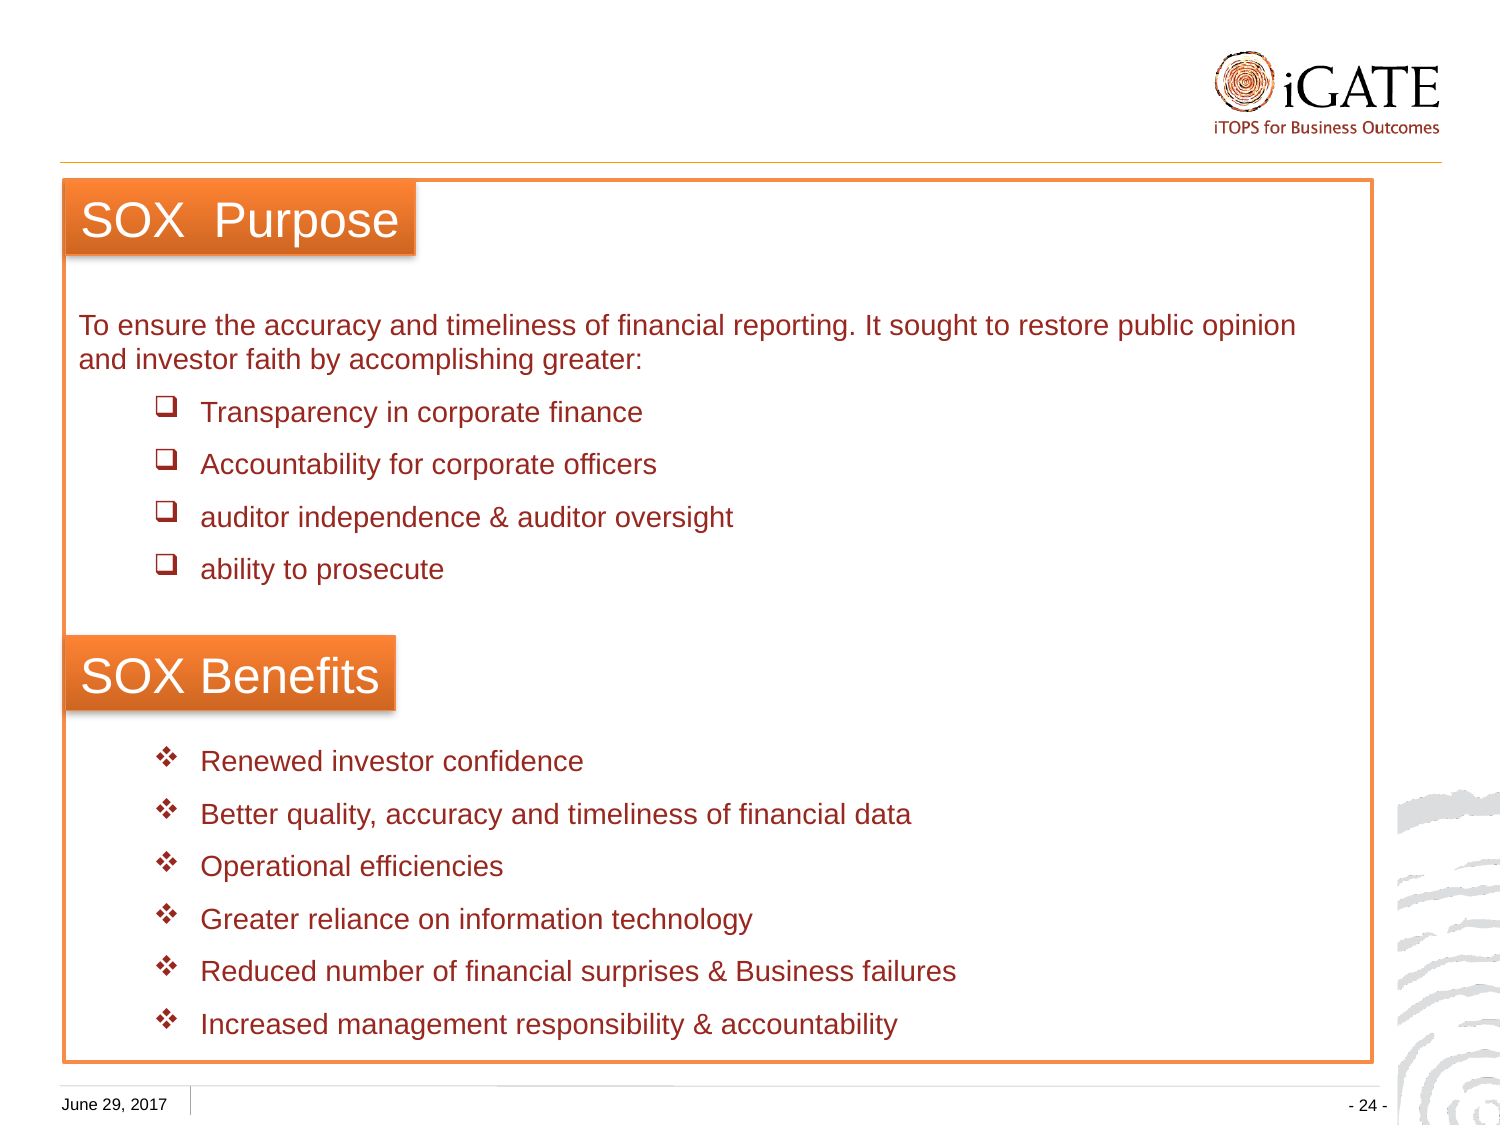

SOX  Purpose

To ensure the accuracy and timeliness of financial reporting. It sought to restore public opinion and investor faith by accomplishing greater:
Transparency in corporate finance
Accountability for corporate officers
auditor independence & auditor oversight
ability to prosecute

Renewed investor confidence
Better quality, accuracy and timeliness of financial data
Operational efficiencies
Greater reliance on information technology
Reduced number of financial surprises & Business failures
Increased management responsibility & accountability

SOX Benefits